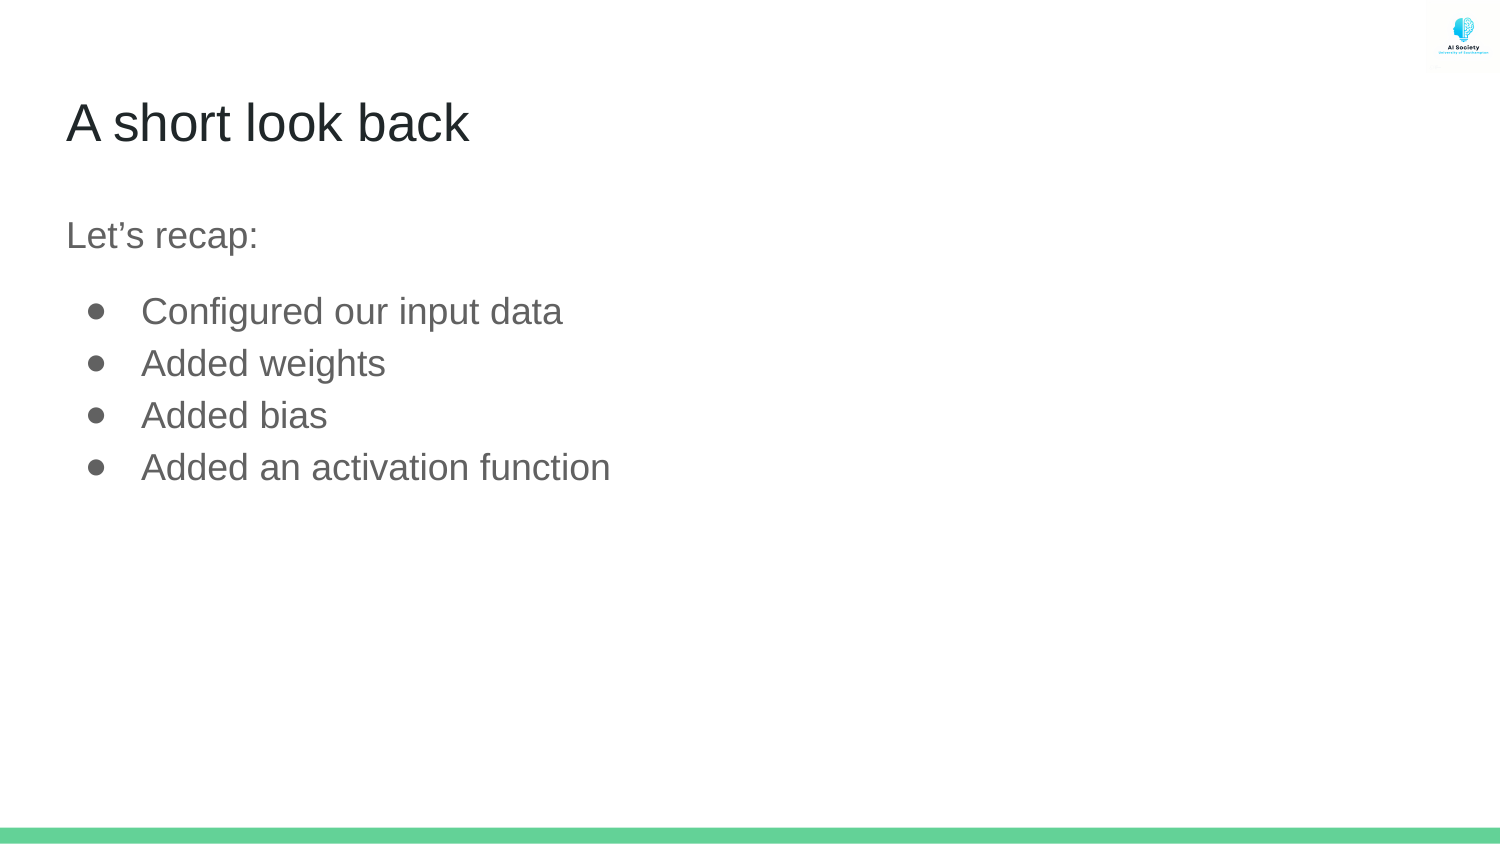

# A short look back
Let’s recap:
Configured our input data
Added weights
Added bias
Added an activation function